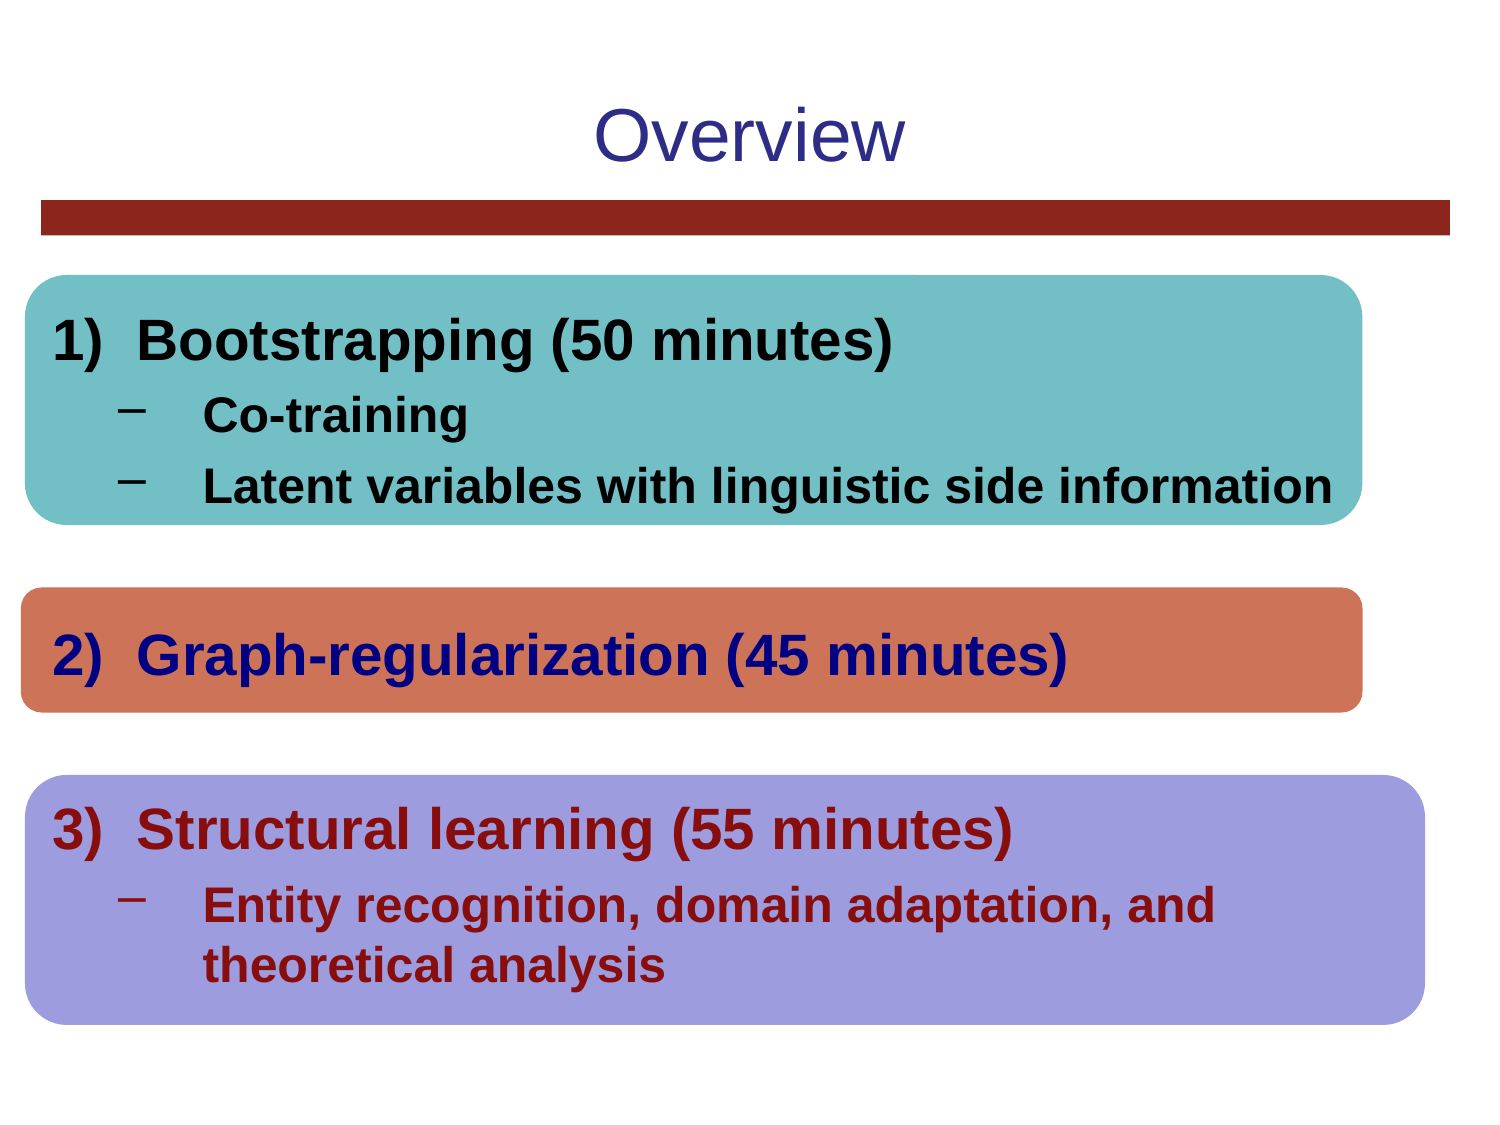

# Overview

Bootstrapping (50 minutes)
Co-training
Latent variables with linguistic side information
Graph-regularization (45 minutes)
Structural learning (55 minutes)
Entity recognition, domain adaptation, and theoretical analysis